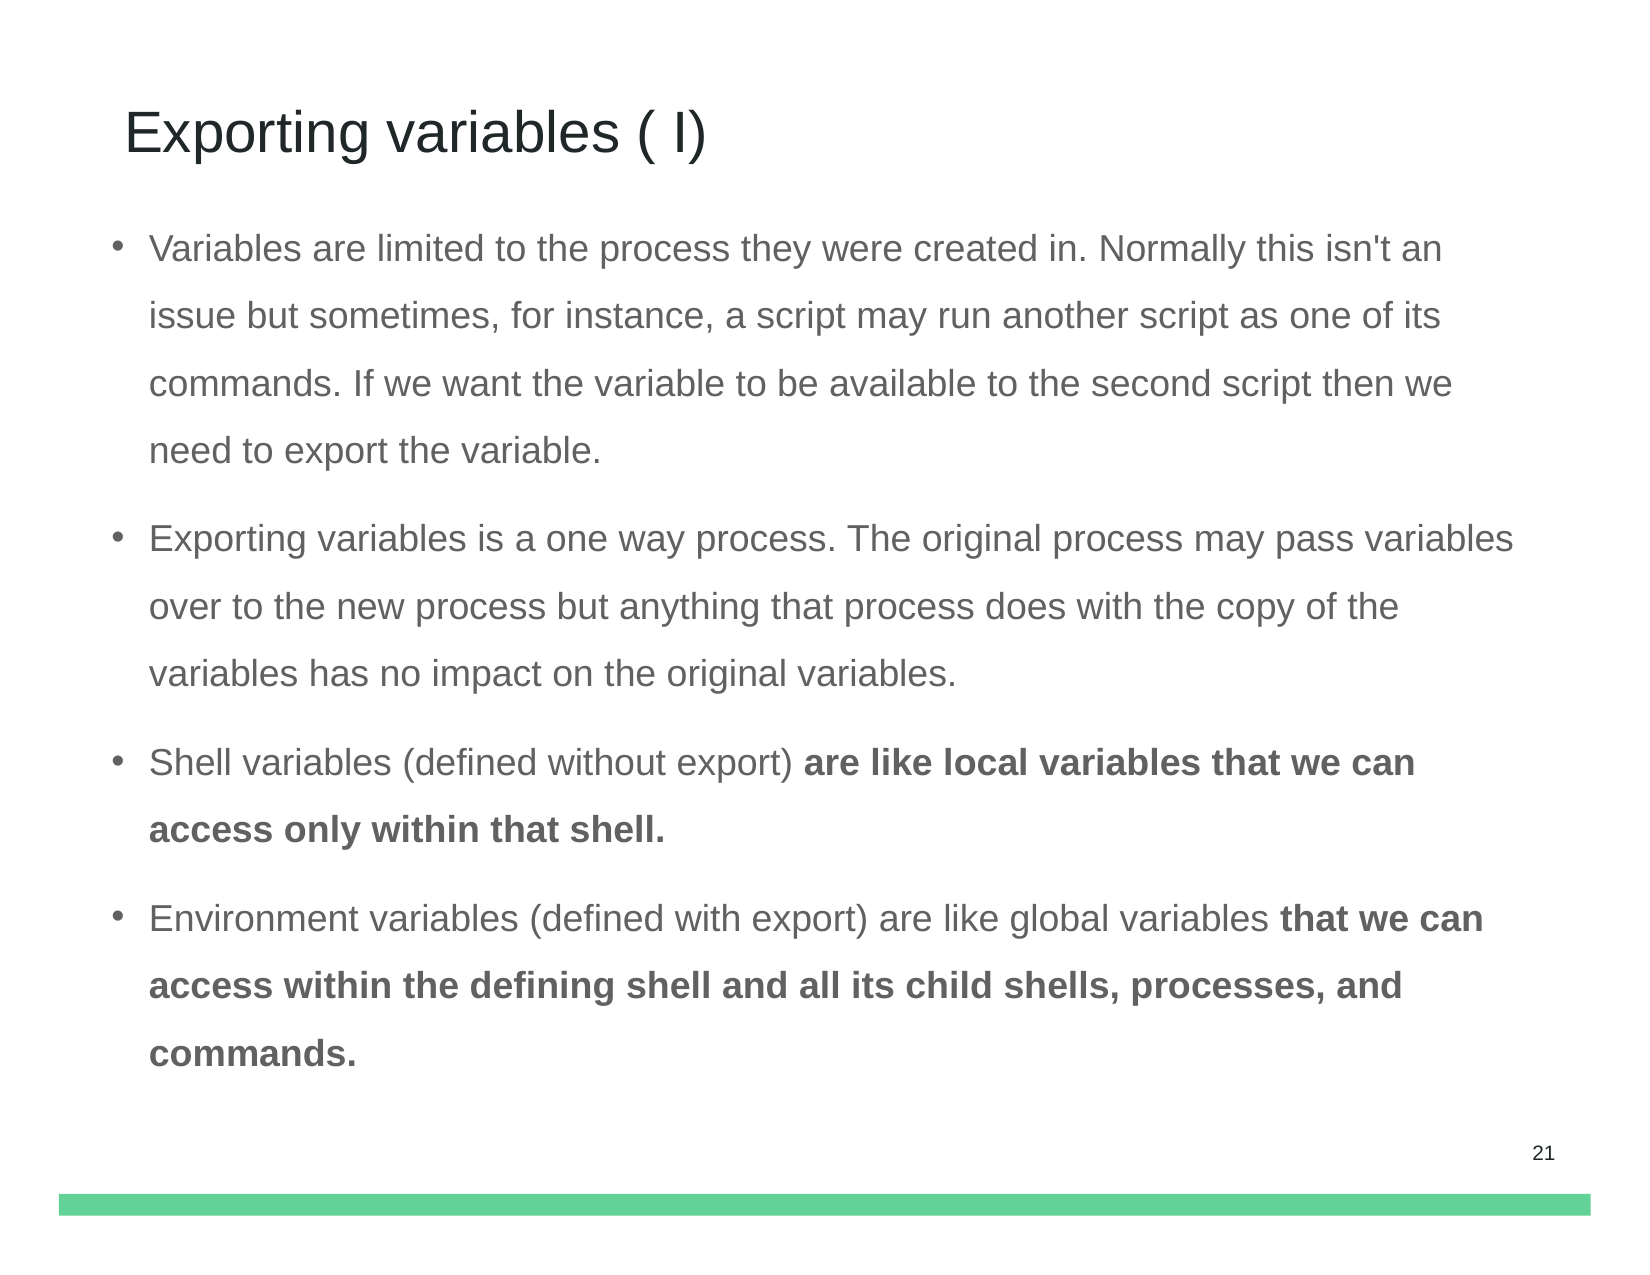

Exporting variables ( I)
# Variables are limited to the process they were created in. Normally this isn't an issue but sometimes, for instance, a script may run another script as one of its commands. If we want the variable to be available to the second script then we need to export the variable.
Exporting variables is a one way process. The original process may pass variables over to the new process but anything that process does with the copy of the variables has no impact on the original variables.
Shell variables (defined without export) are like local variables that we can access only within that shell.
Environment variables (defined with export) are like global variables that we can access within the defining shell and all its child shells, processes, and commands.

21